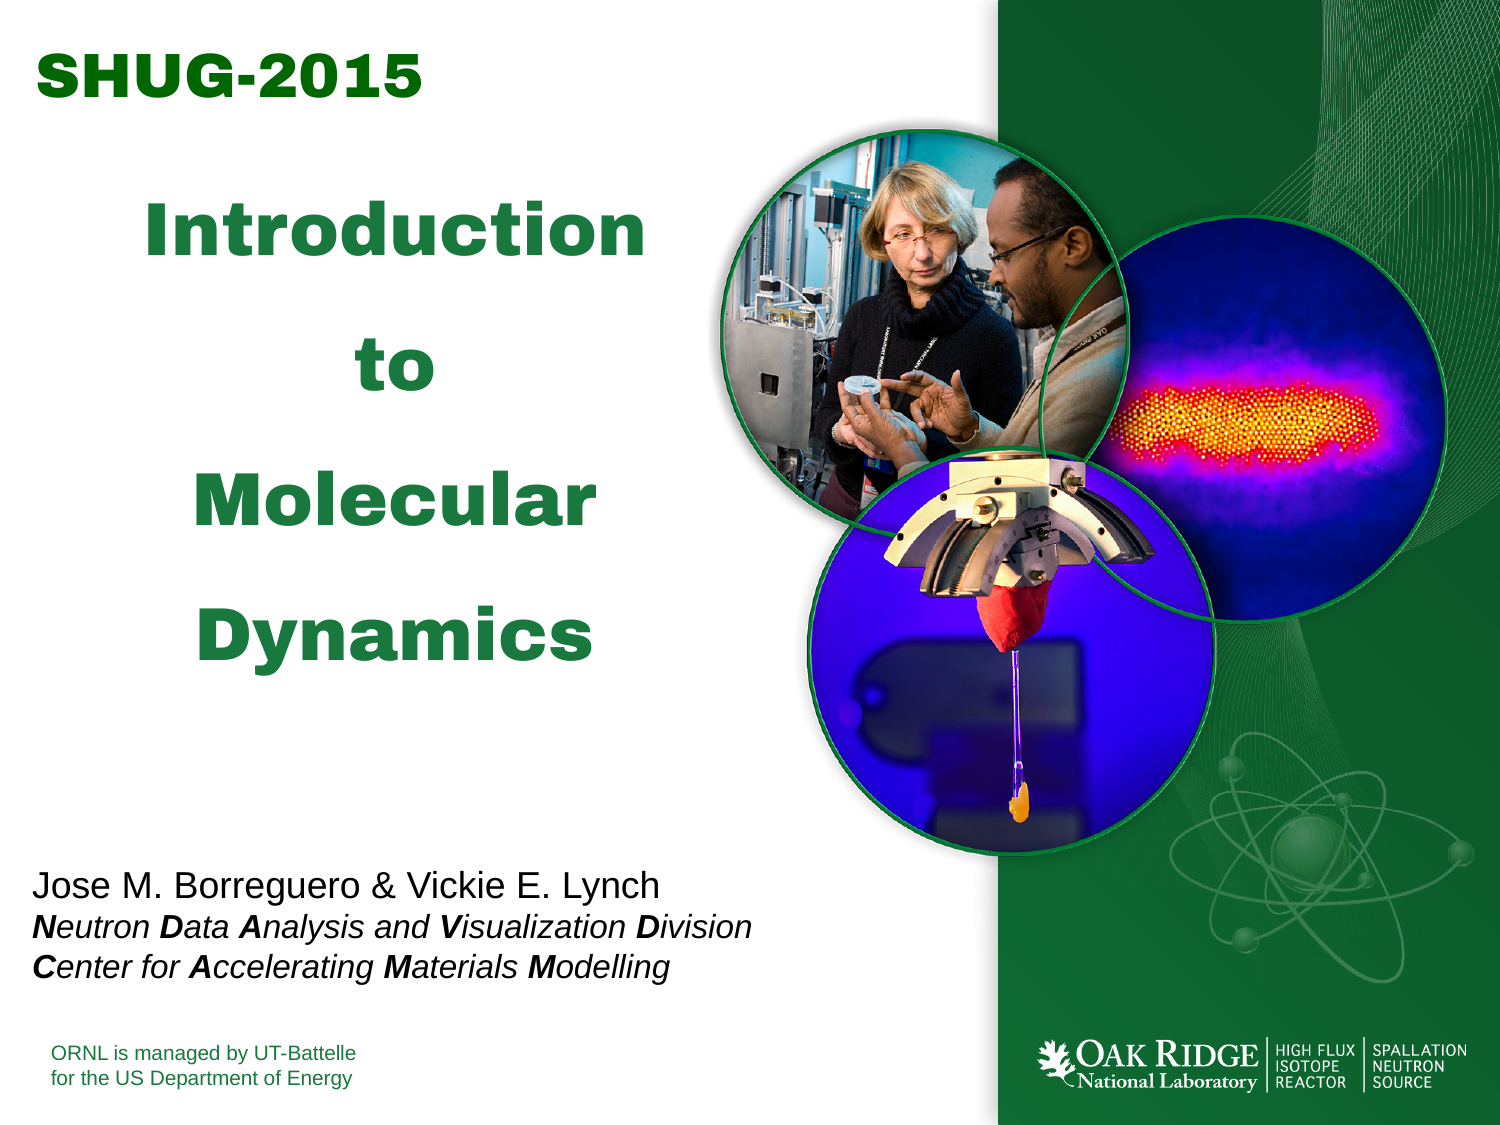

SHUG-2015
# Introduction to Molecular Dynamics
Jose M. Borreguero & Vickie E. Lynch
Neutron Data Analysis and Visualization Division
Center for Accelerating Materials Modelling